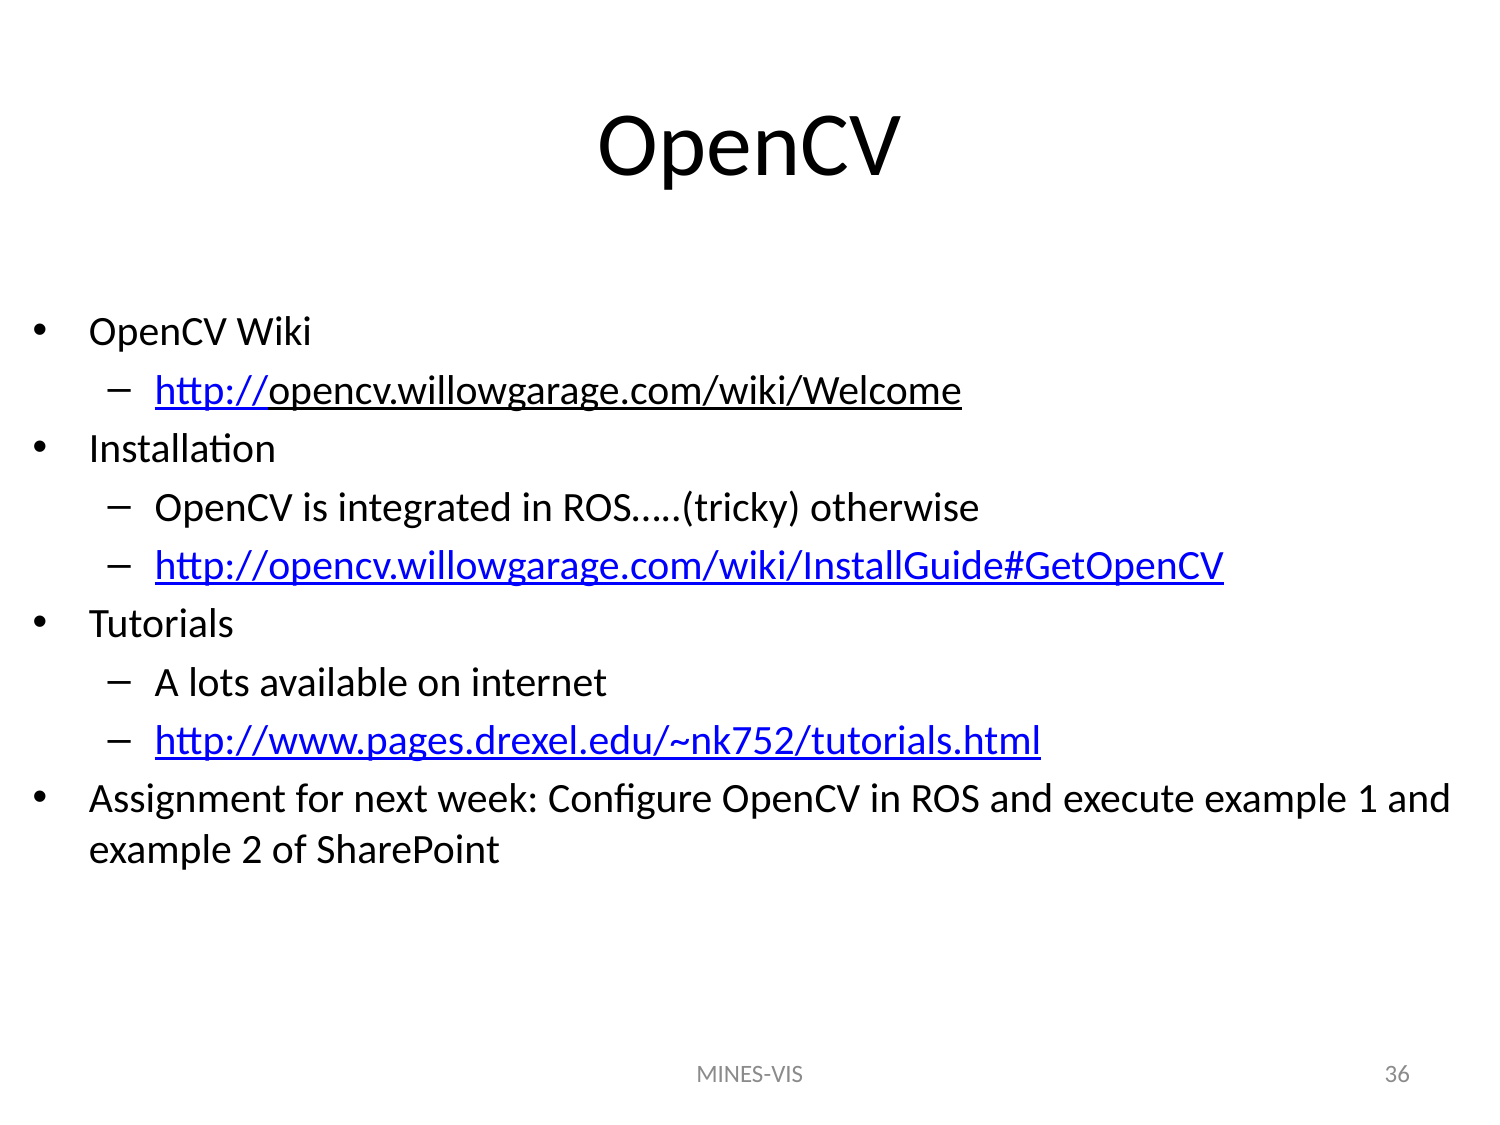

# OpenCV

OpenCV Wiki
http://opencv.willowgarage.com/wiki/Welcome
Installation
OpenCV is integrated in ROS…..(tricky) otherwise
http://opencv.willowgarage.com/wiki/InstallGuide#GetOpenCV
Tutorials
A lots available on internet
http://www.pages.drexel.edu/~nk752/tutorials.html
Assignment for next week: Configure OpenCV in ROS and execute example 1 and example 2 of SharePoint
MINES-VIS
36